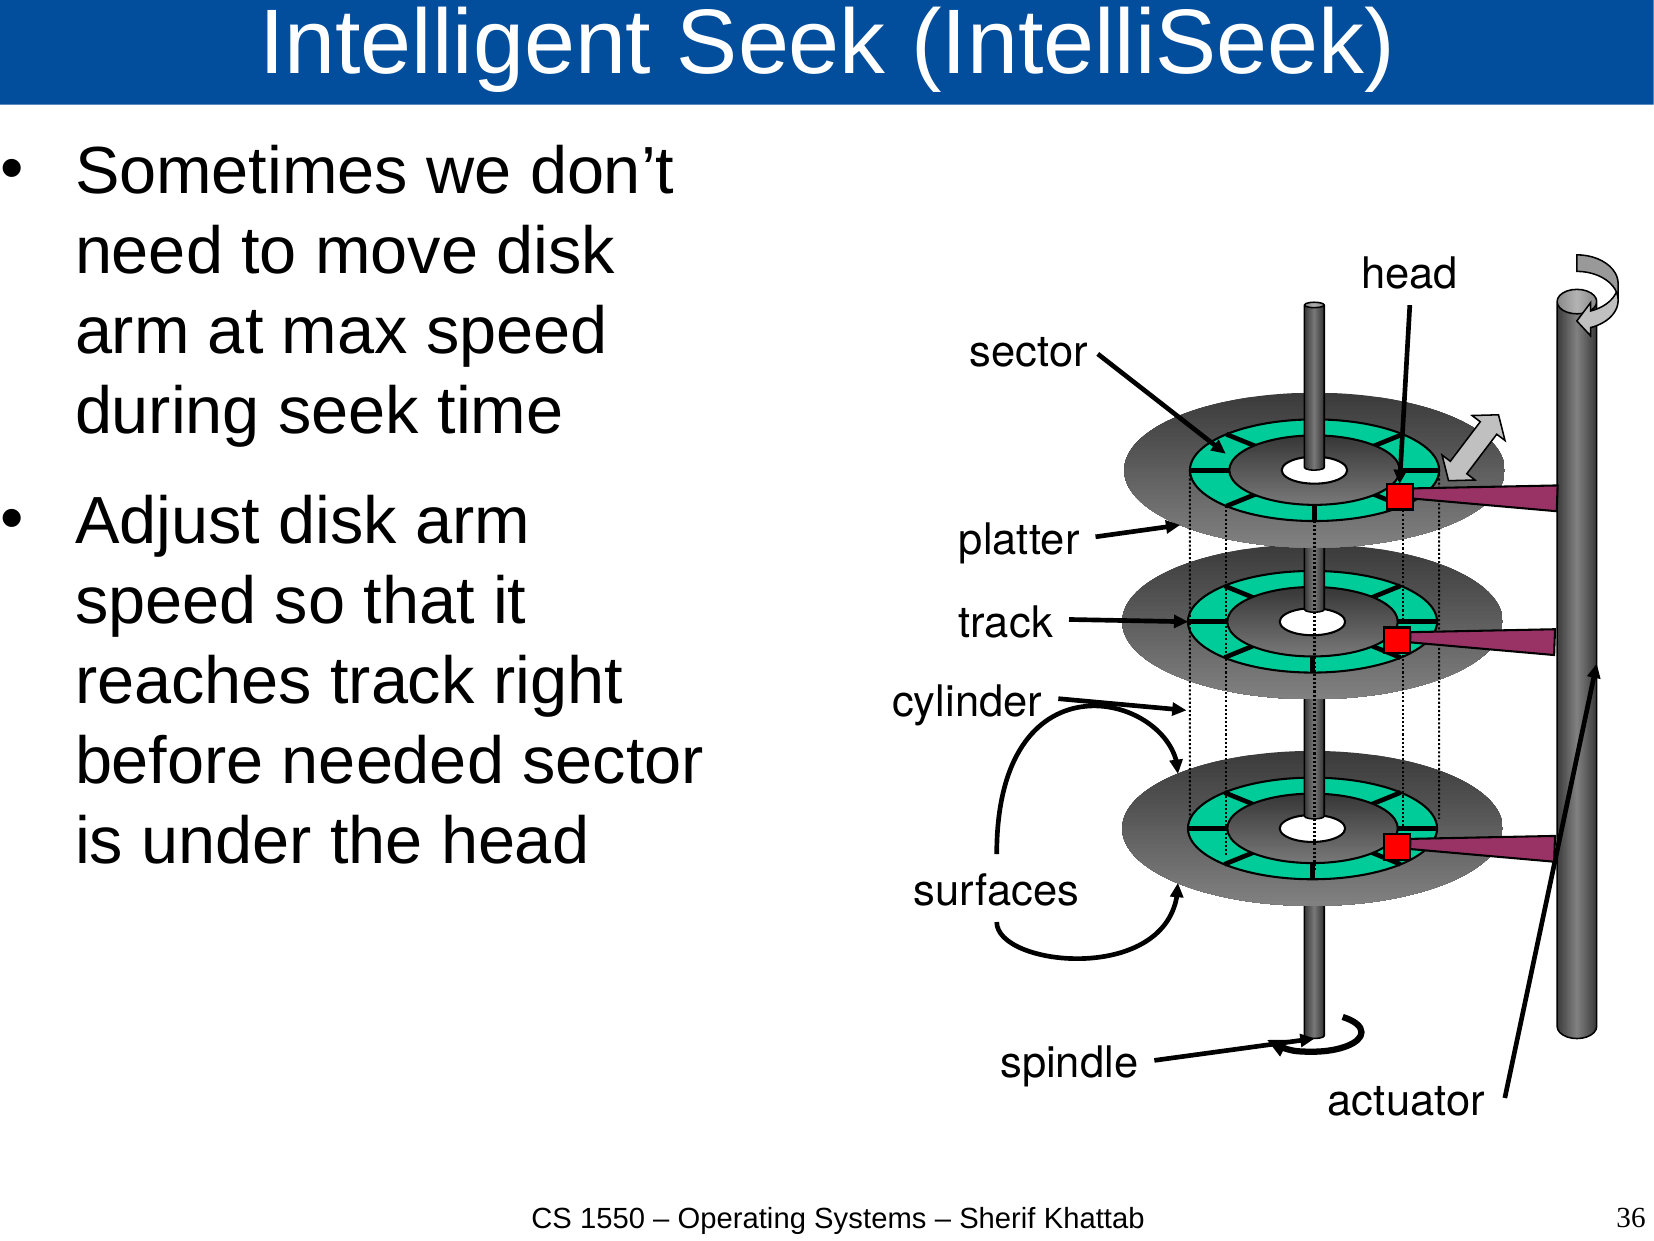

# Intelligent Seek (IntelliSeek)
Sometimes we don’t need to move disk arm at max speed during seek time
Adjust disk arm speed so that it reaches track right before needed sector is under the head

head

sector

platter

track

cylinder

surfaces

spindle
actuator
36
CS 1550 – Operating Systems – Sherif Khattab